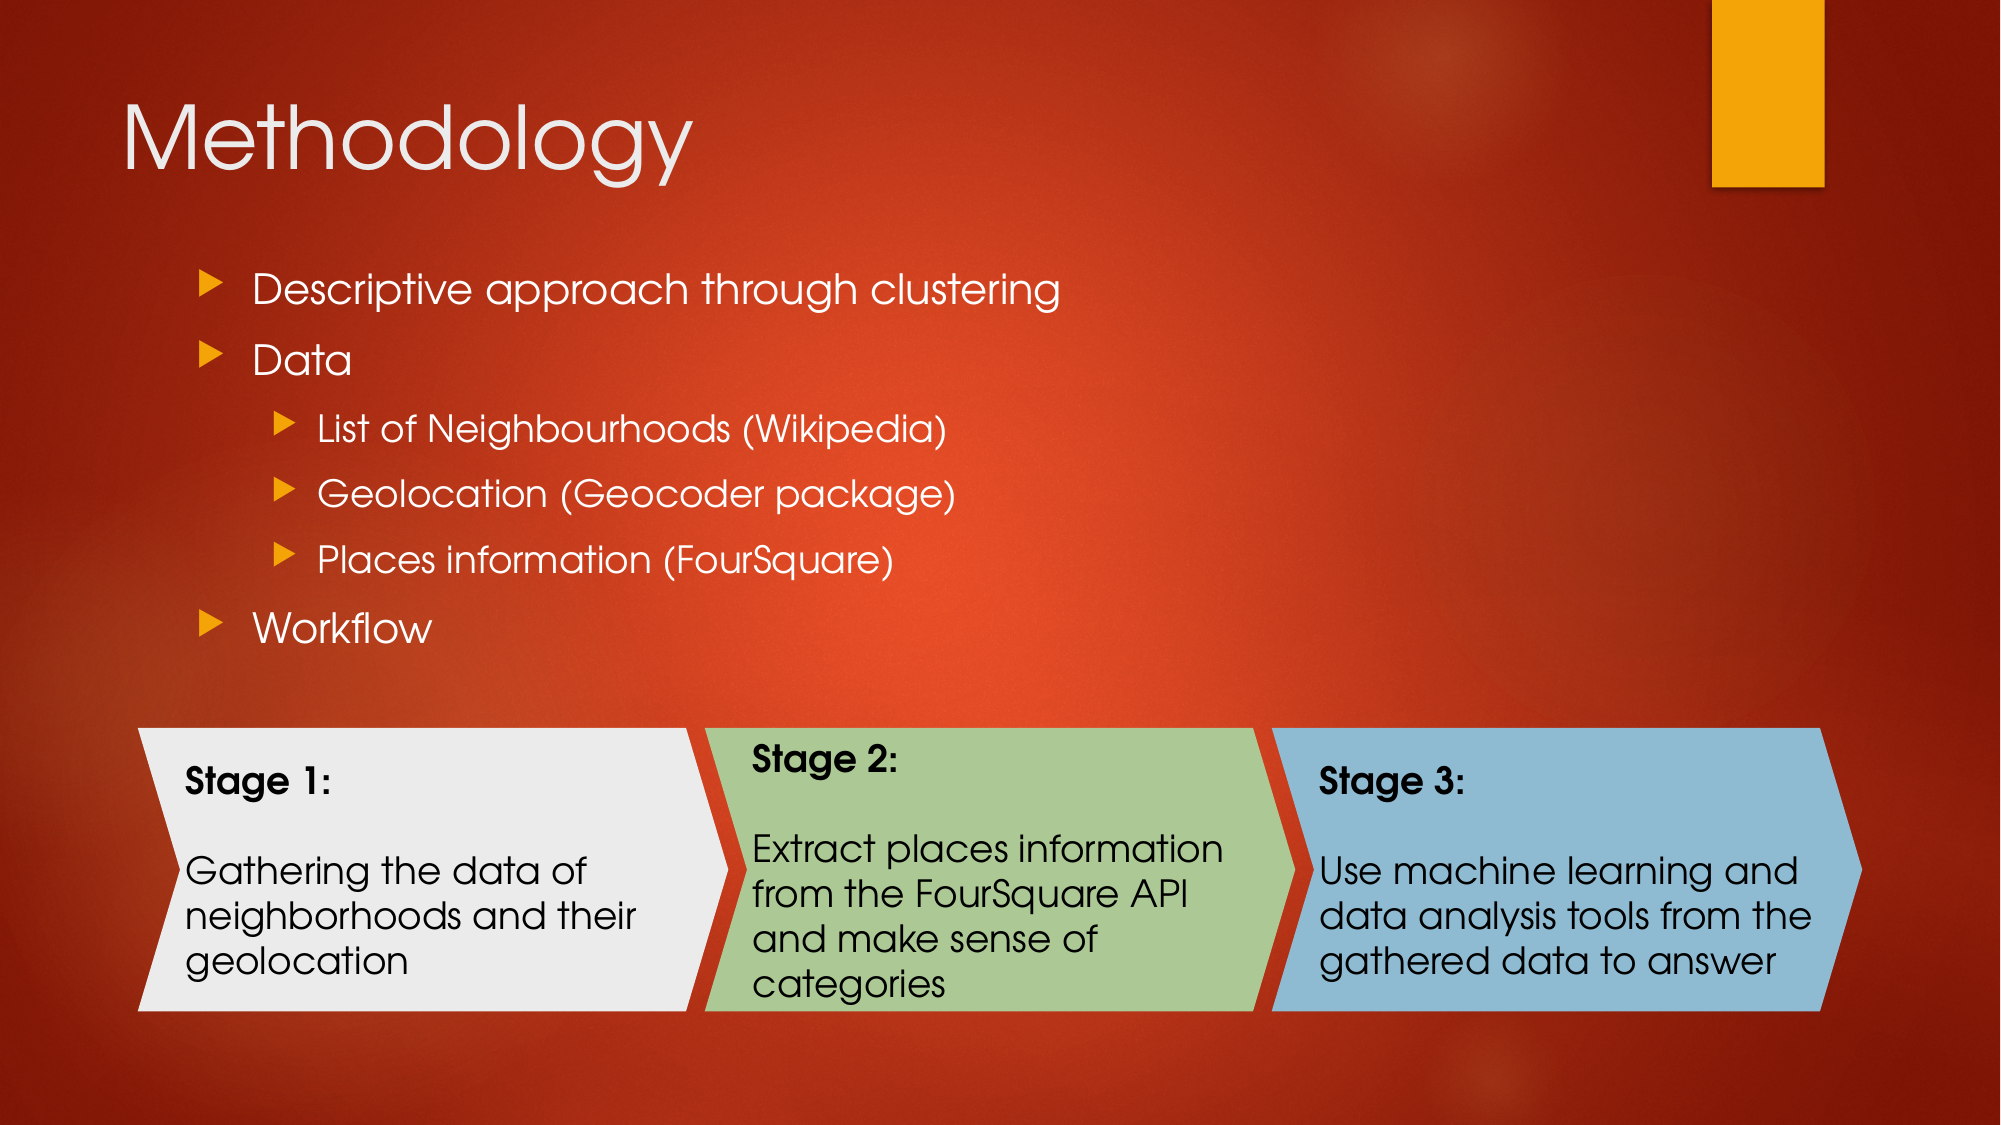

# Methodology
Descriptive approach through clustering
Data
List of Neighbourhoods (Wikipedia)
Geolocation (Geocoder package)
Places information (FourSquare)
Workflow
Stage 1:

Gathering the data of neighborhoods and their geolocation
Stage 2:

Extract places information from the FourSquare API and make sense of categories
Stage 3:

Use machine learning and data analysis tools from the gathered data to answer